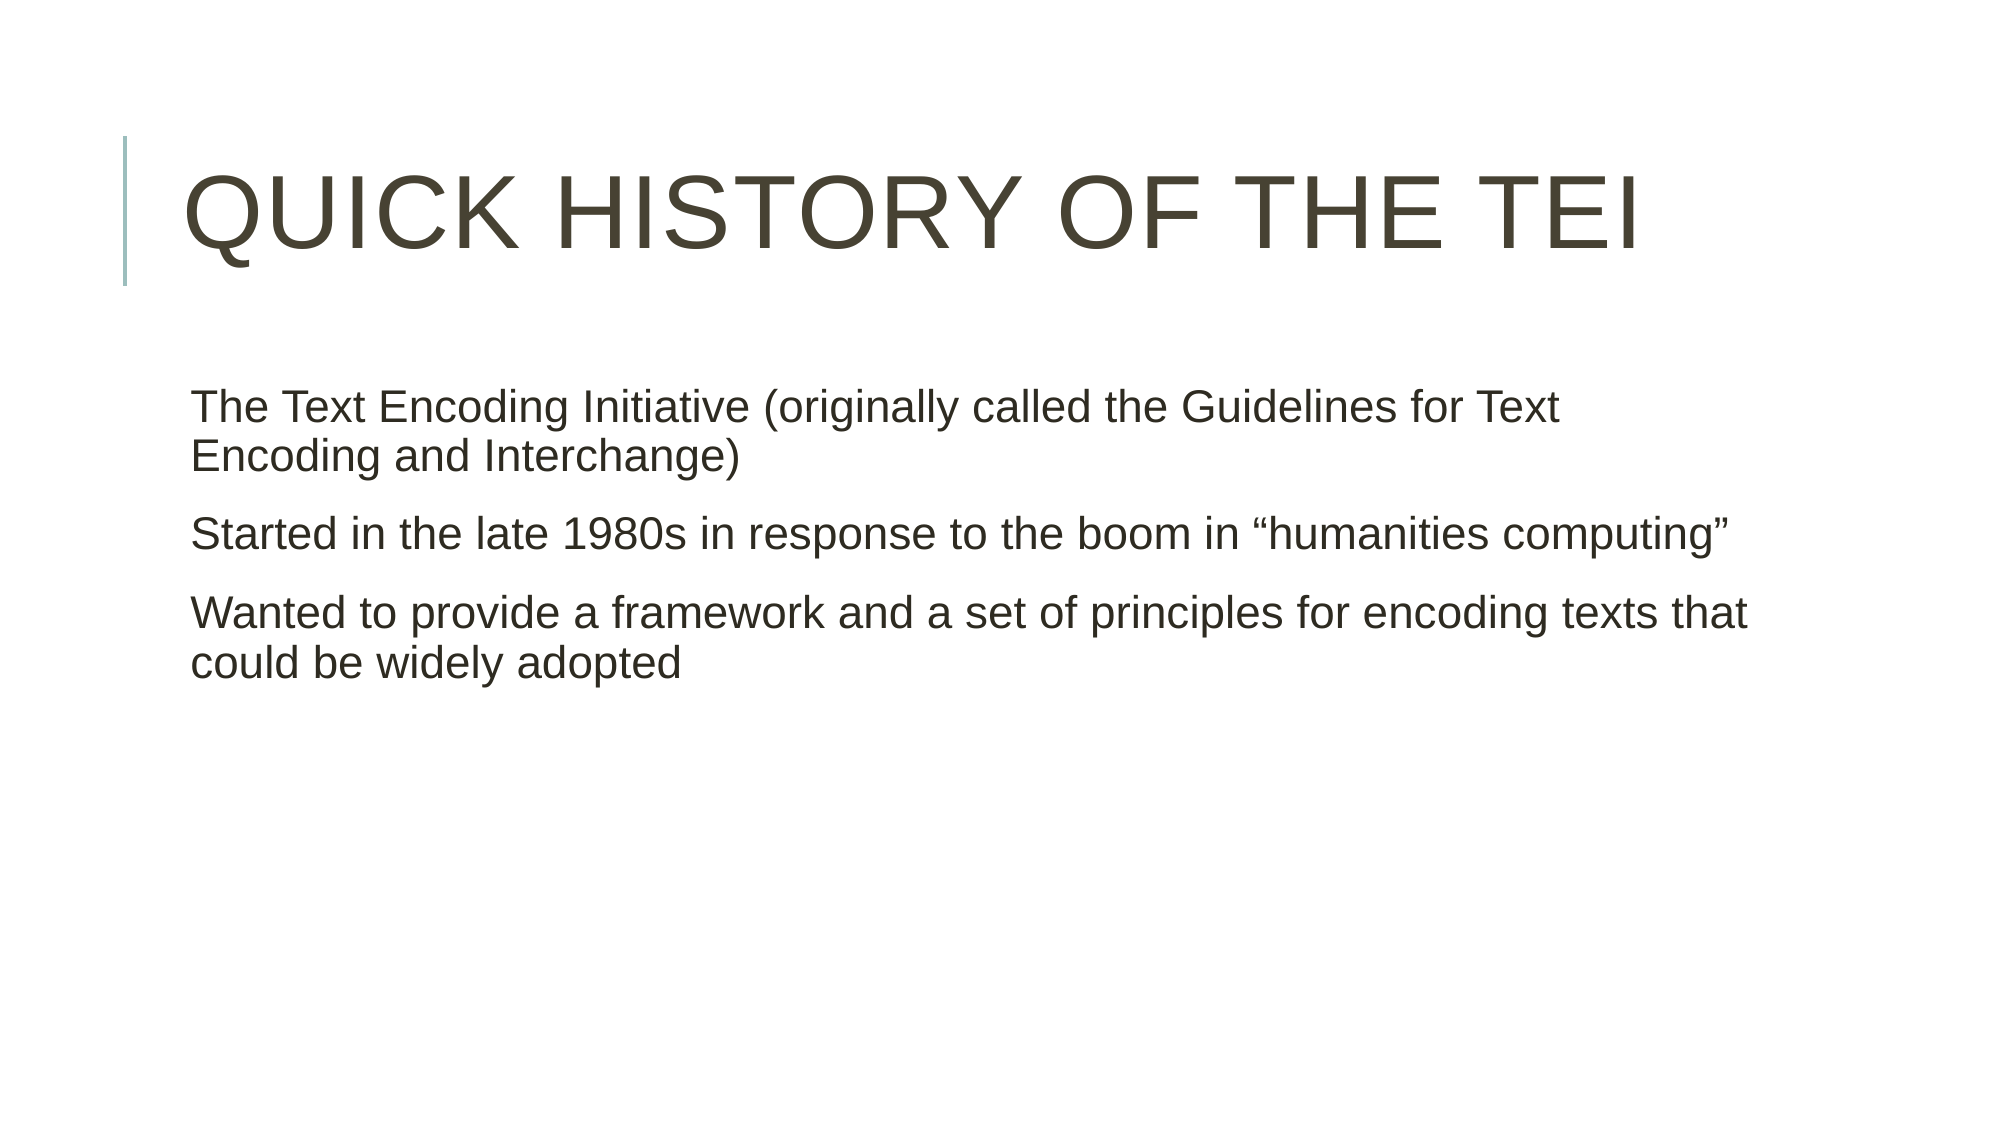

# Quick History of the TEI
The Text Encoding Initiative (originally called the Guidelines for Text Encoding and Interchange)
Started in the late 1980s in response to the boom in “humanities computing”
Wanted to provide a framework and a set of principles for encoding texts that could be widely adopted